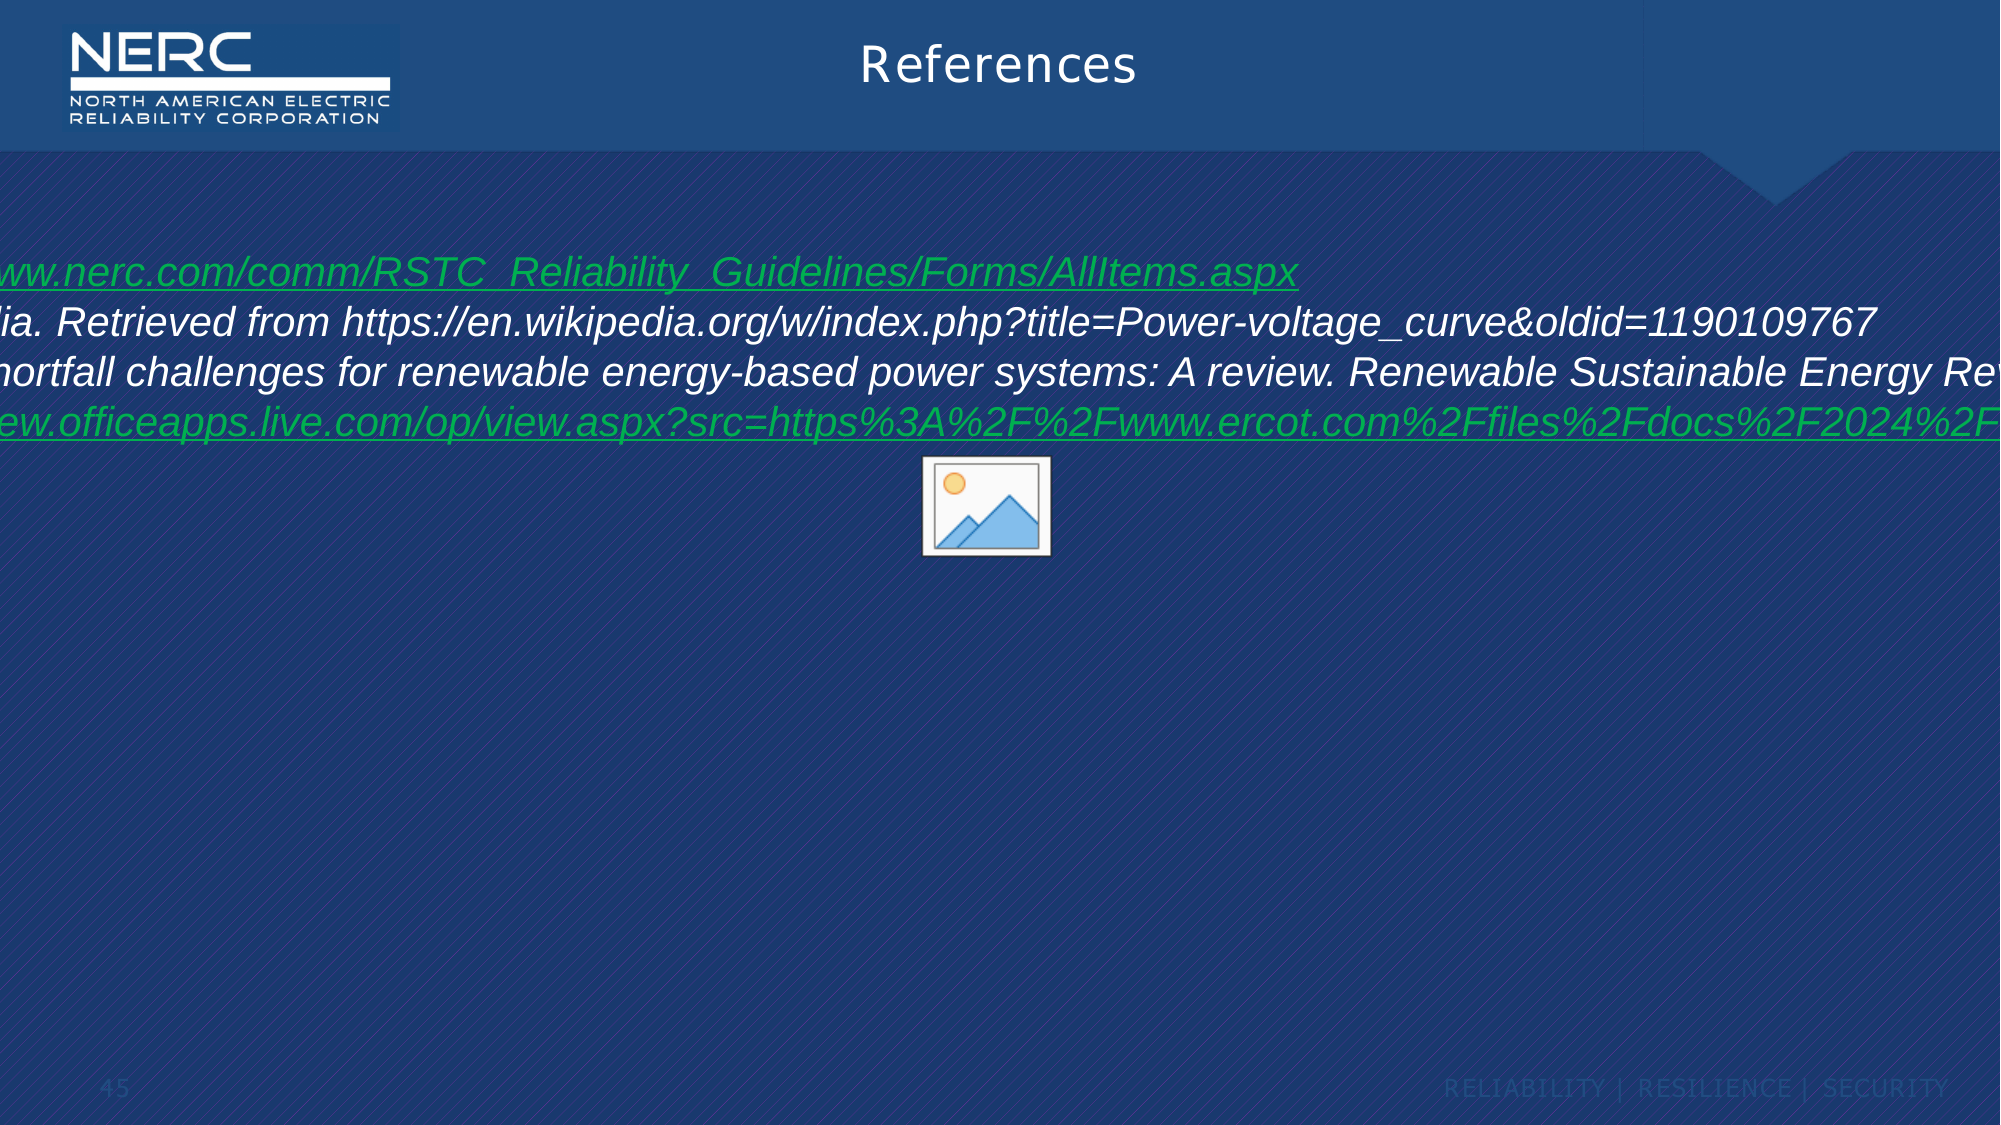

References
[odessa22] RSTC_Reliability_Guidelines - All Documents. (2024, June 21). Retrieved from https://www.nerc.com/comm/RSTC_Reliability_Guidelines/Forms/AllItems.aspx
[PVCurve] Contributors to Wikimedia projects. (2023, December 16). Power-voltage curve - Wikipedia. Retrieved from https://en.wikipedia.org/w/index.php?title=Power-voltage_curve&oldid=1190109767
[Quays2023] Qays, M. O., Ahmad, I., Habibi, D., Aziz, A., & Mahmoud, T. (2023). System strength shortfall challenges for renewable energy-based power systems: A review. Renewable Sustainable Energy Rev., 183, 113447. doi: 10.1016/j.rser.2023.113447
[southtexas24] South Texas Wind Events_03082024.pptx. (2024, June 21). Retrieved from https://view.officeapps.live.com/op/view.aspx?src=https%3A%2F%2Fwww.ercot.com%2Ffiles%2Fdocs%2F2024%2F03%2F06%2FSouth%2520Texas%2520Wind%2520Events_03082024.pptx&wdOrigin=BROWSELINK